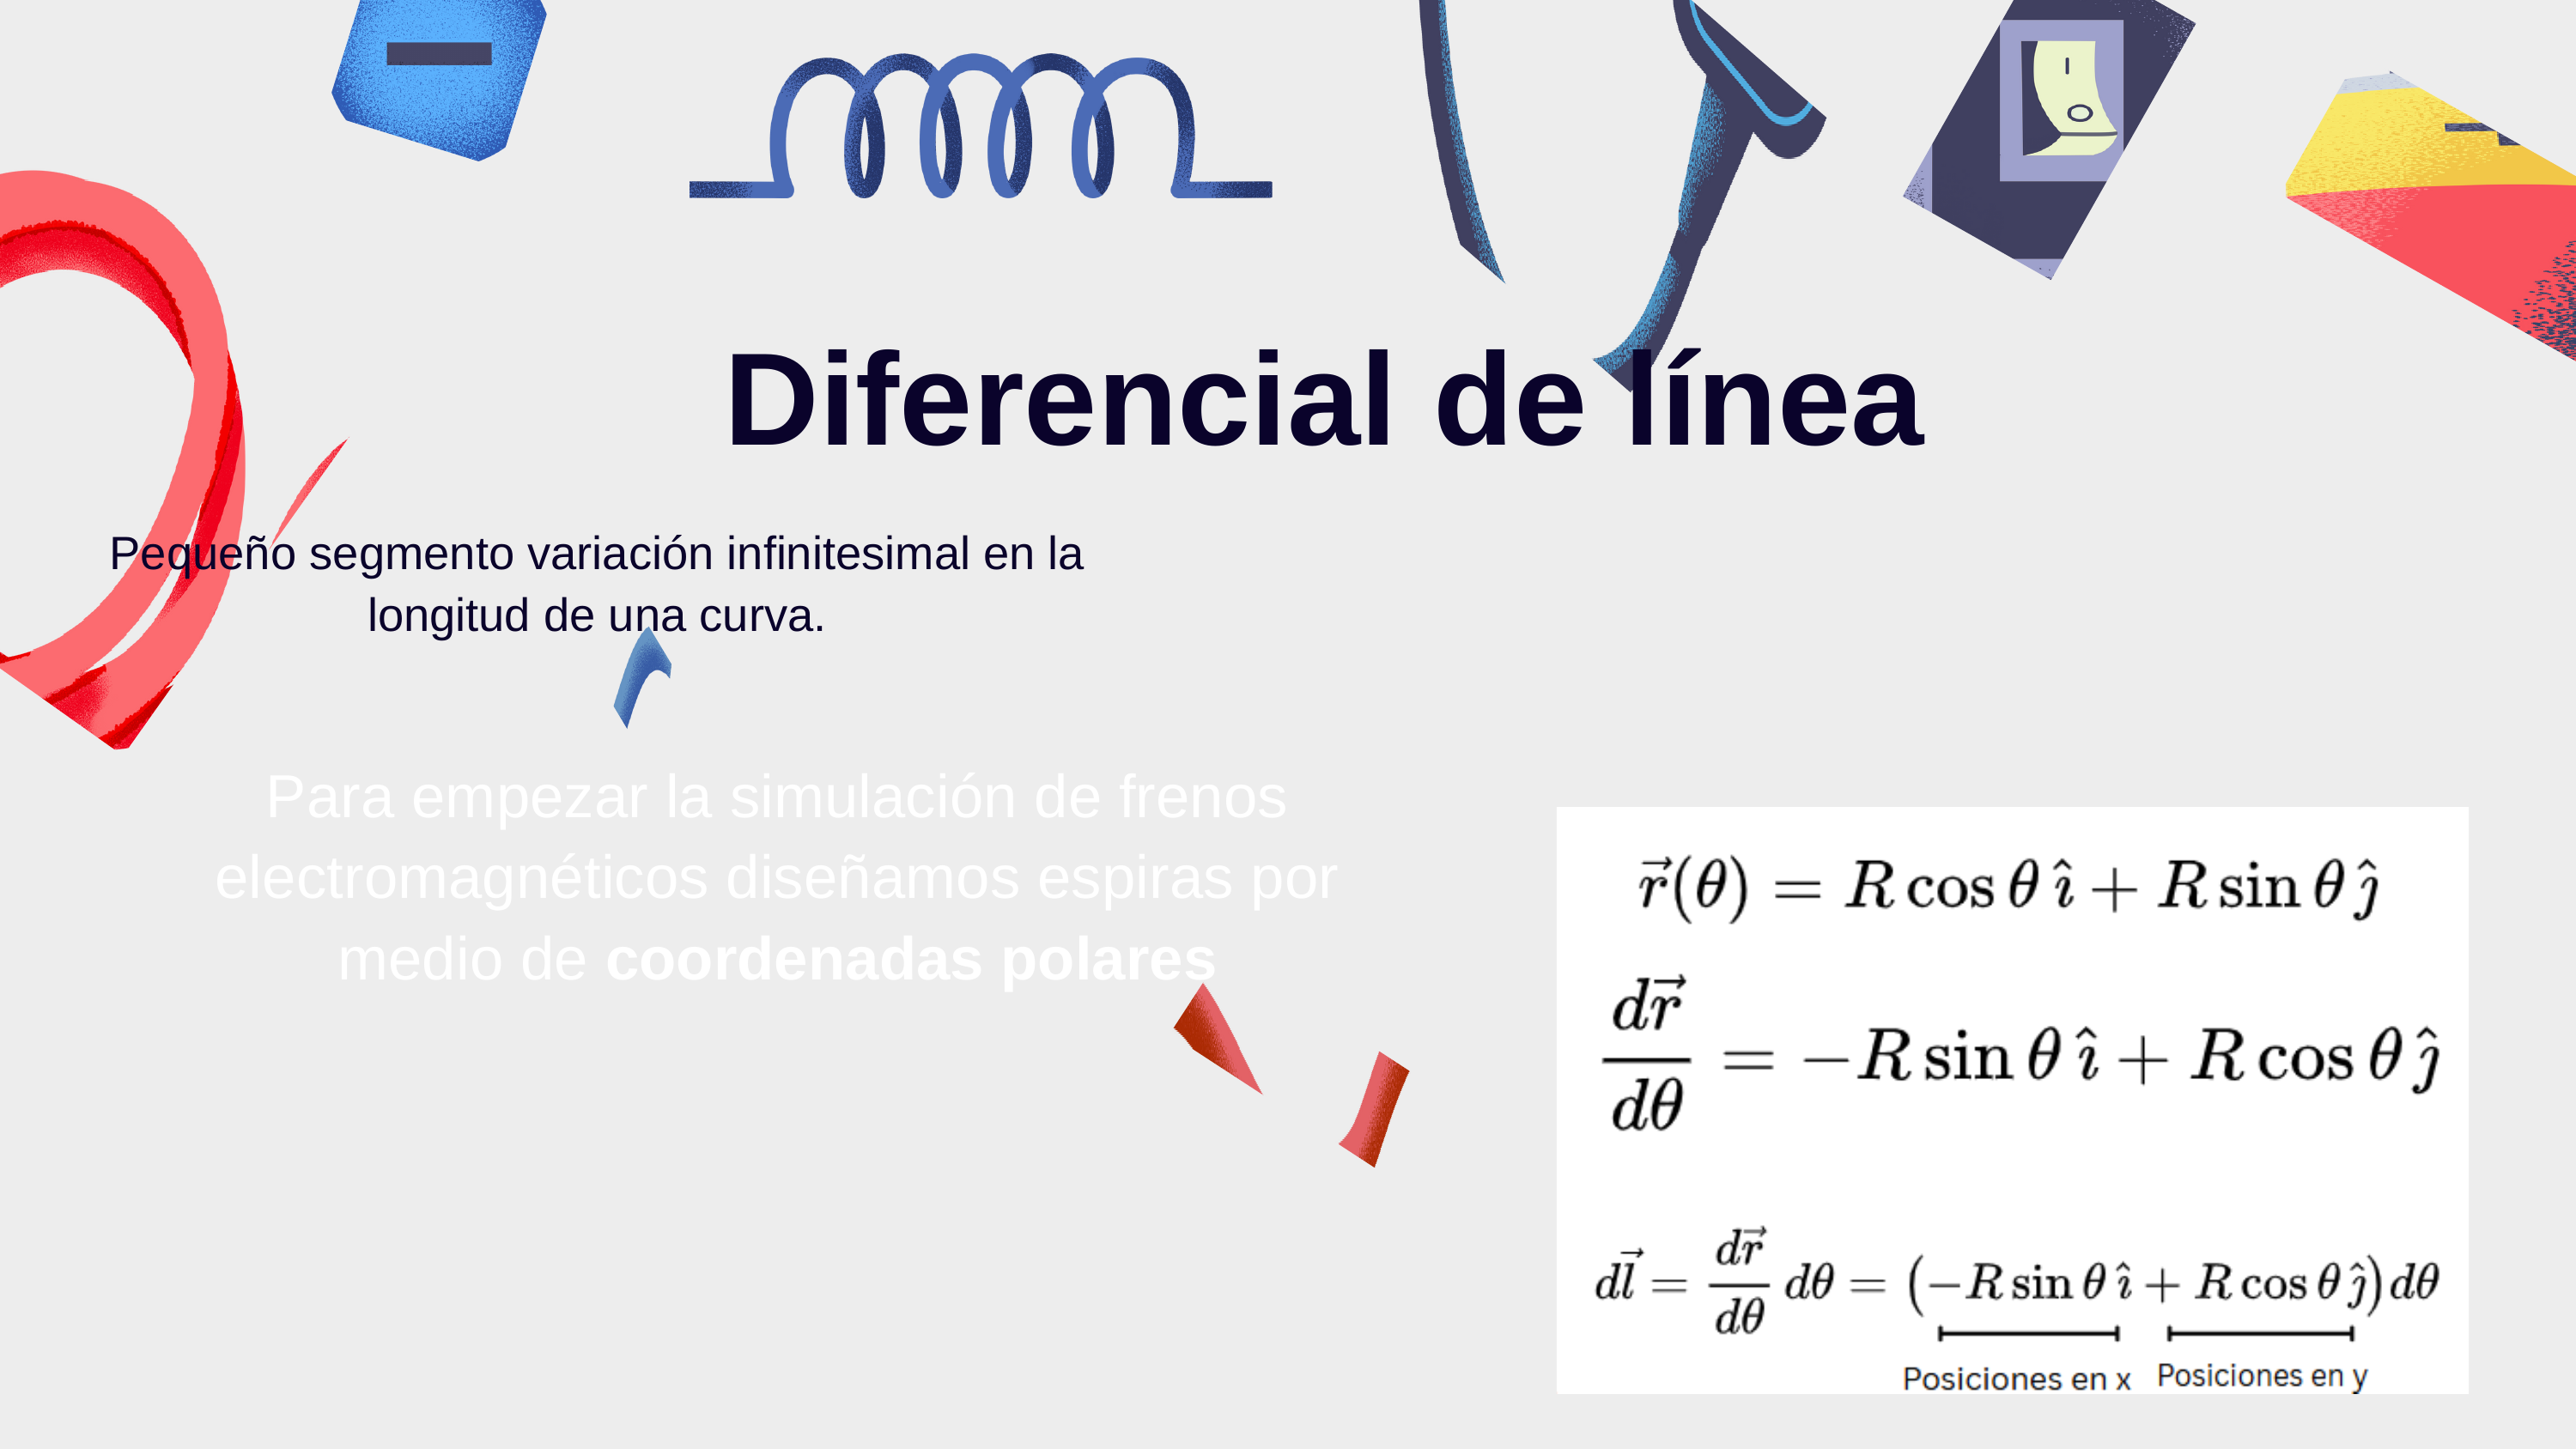

Diferencial de línea
Pequeño segmento variación infinitesimal en la longitud de una curva.

Para empezar la simulación de frenos electromagnéticos diseñamos espiras por medio de coordenadas polares